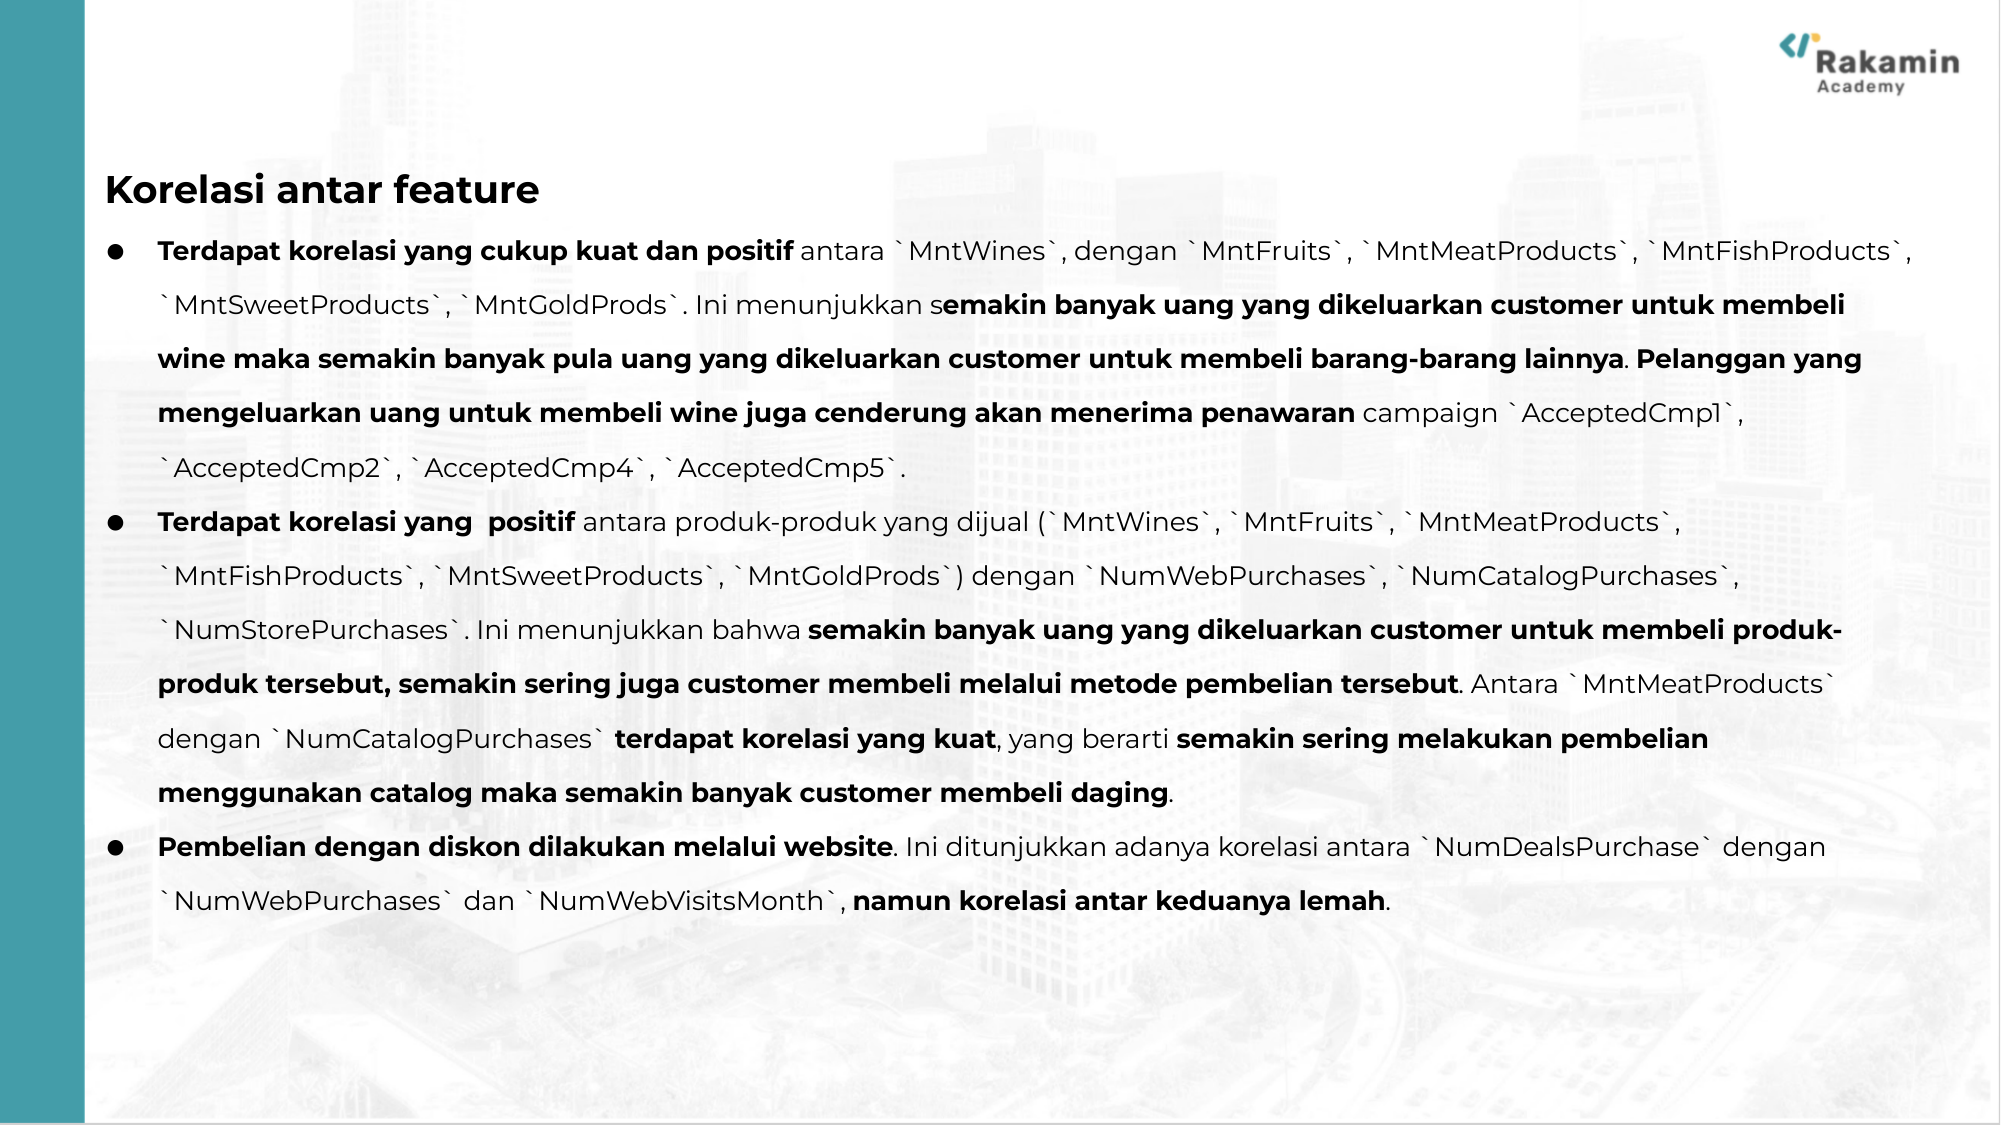

Korelasi antar feature
Terdapat korelasi yang cukup kuat dan positif antara `MntWines`, dengan `MntFruits`, `MntMeatProducts`, `MntFishProducts`, `MntSweetProducts`, `MntGoldProds`. Ini menunjukkan semakin banyak uang yang dikeluarkan customer untuk membeli wine maka semakin banyak pula uang yang dikeluarkan customer untuk membeli barang-barang lainnya. Pelanggan yang mengeluarkan uang untuk membeli wine juga cenderung akan menerima penawaran campaign `AcceptedCmp1`, `AcceptedCmp2`, `AcceptedCmp4`, `AcceptedCmp5`.
Terdapat korelasi yang  positif antara produk-produk yang dijual (`MntWines`, `MntFruits`, `MntMeatProducts`, `MntFishProducts`, `MntSweetProducts`, `MntGoldProds`) dengan `NumWebPurchases`, `NumCatalogPurchases`, `NumStorePurchases`. Ini menunjukkan bahwa semakin banyak uang yang dikeluarkan customer untuk membeli produk-produk tersebut, semakin sering juga customer membeli melalui metode pembelian tersebut. Antara `MntMeatProducts` dengan `NumCatalogPurchases` terdapat korelasi yang kuat, yang berarti semakin sering melakukan pembelian menggunakan catalog maka semakin banyak customer membeli daging.
Pembelian dengan diskon dilakukan melalui website. Ini ditunjukkan adanya korelasi antara `NumDealsPurchase` dengan `NumWebPurchases` dan `NumWebVisitsMonth`, namun korelasi antar keduanya lemah.